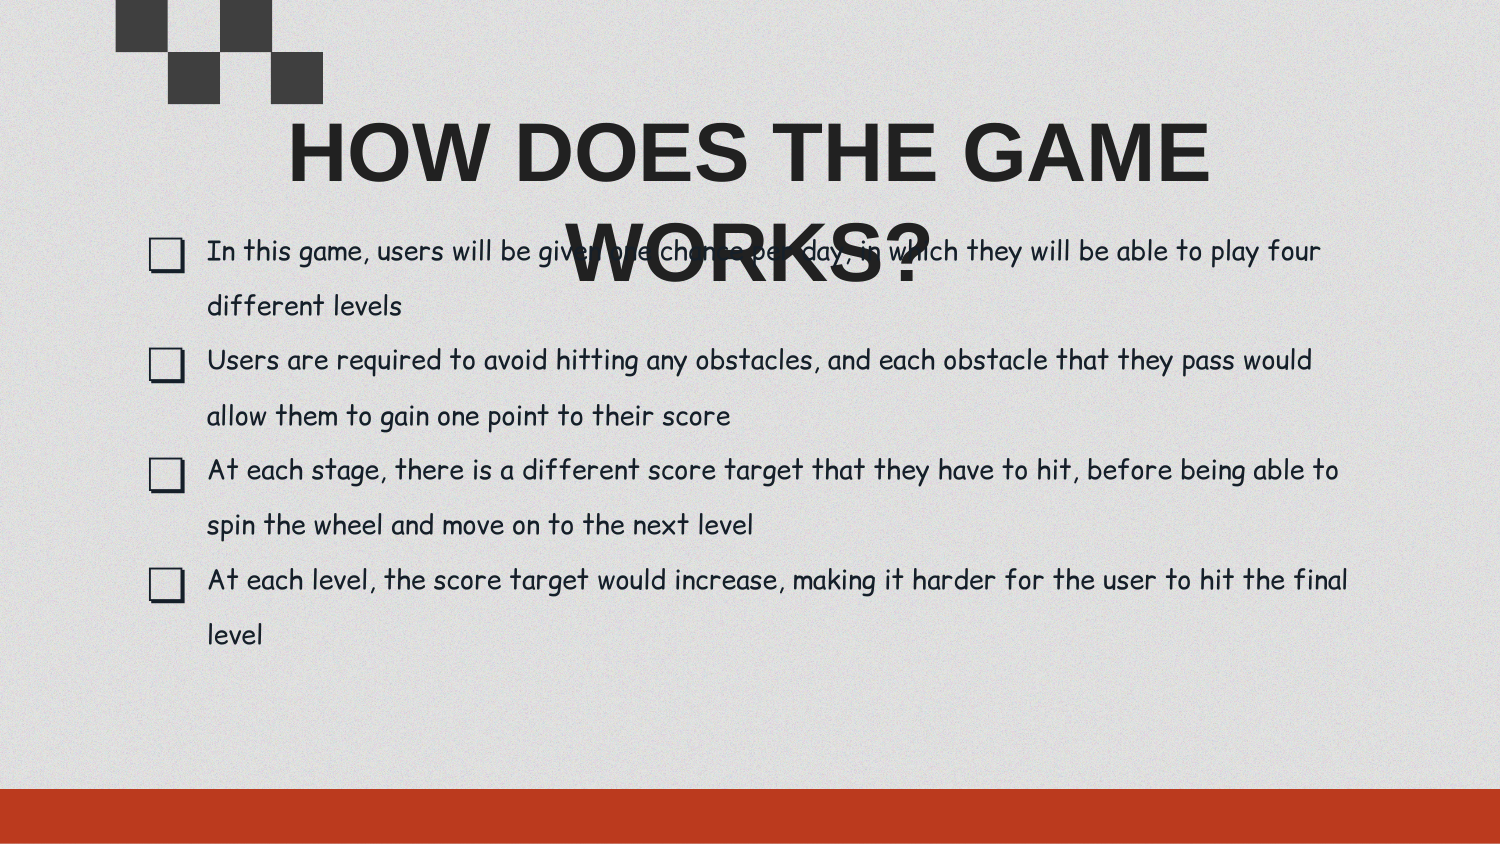

# HOW DOES THE GAME WORKS?
In this game, users will be given one chance per day, in which they will be able to play four different levels
Users are required to avoid hitting any obstacles, and each obstacle that they pass would allow them to gain one point to their score
At each stage, there is a different score target that they have to hit, before being able to spin the wheel and move on to the next level
At each level, the score target would increase, making it harder for the user to hit the final level